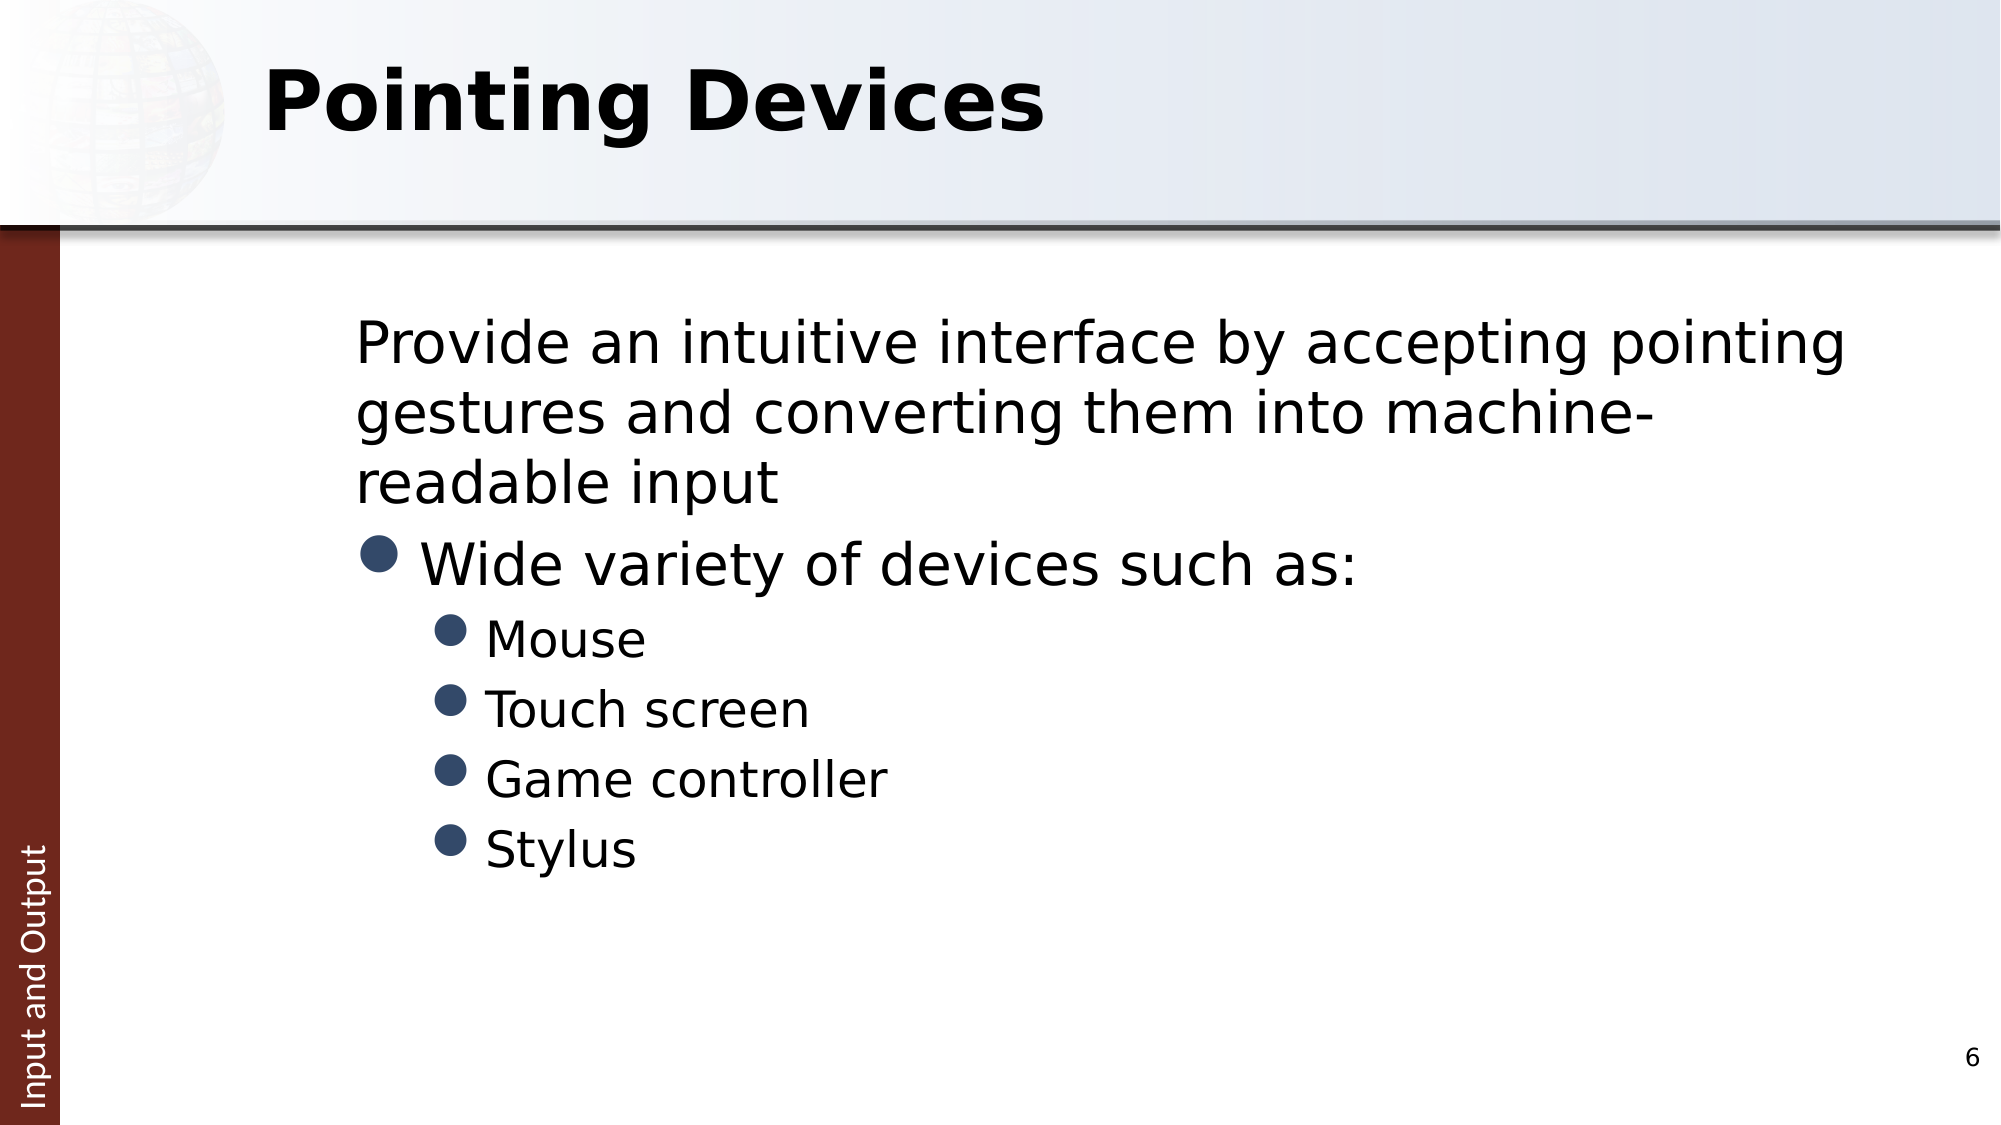

# Pointing Devices
Provide an intuitive interface by accepting pointing gestures and converting them into machine-readable input
Wide variety of devices such as:
Mouse
Touch screen
Game controller
Stylus

6